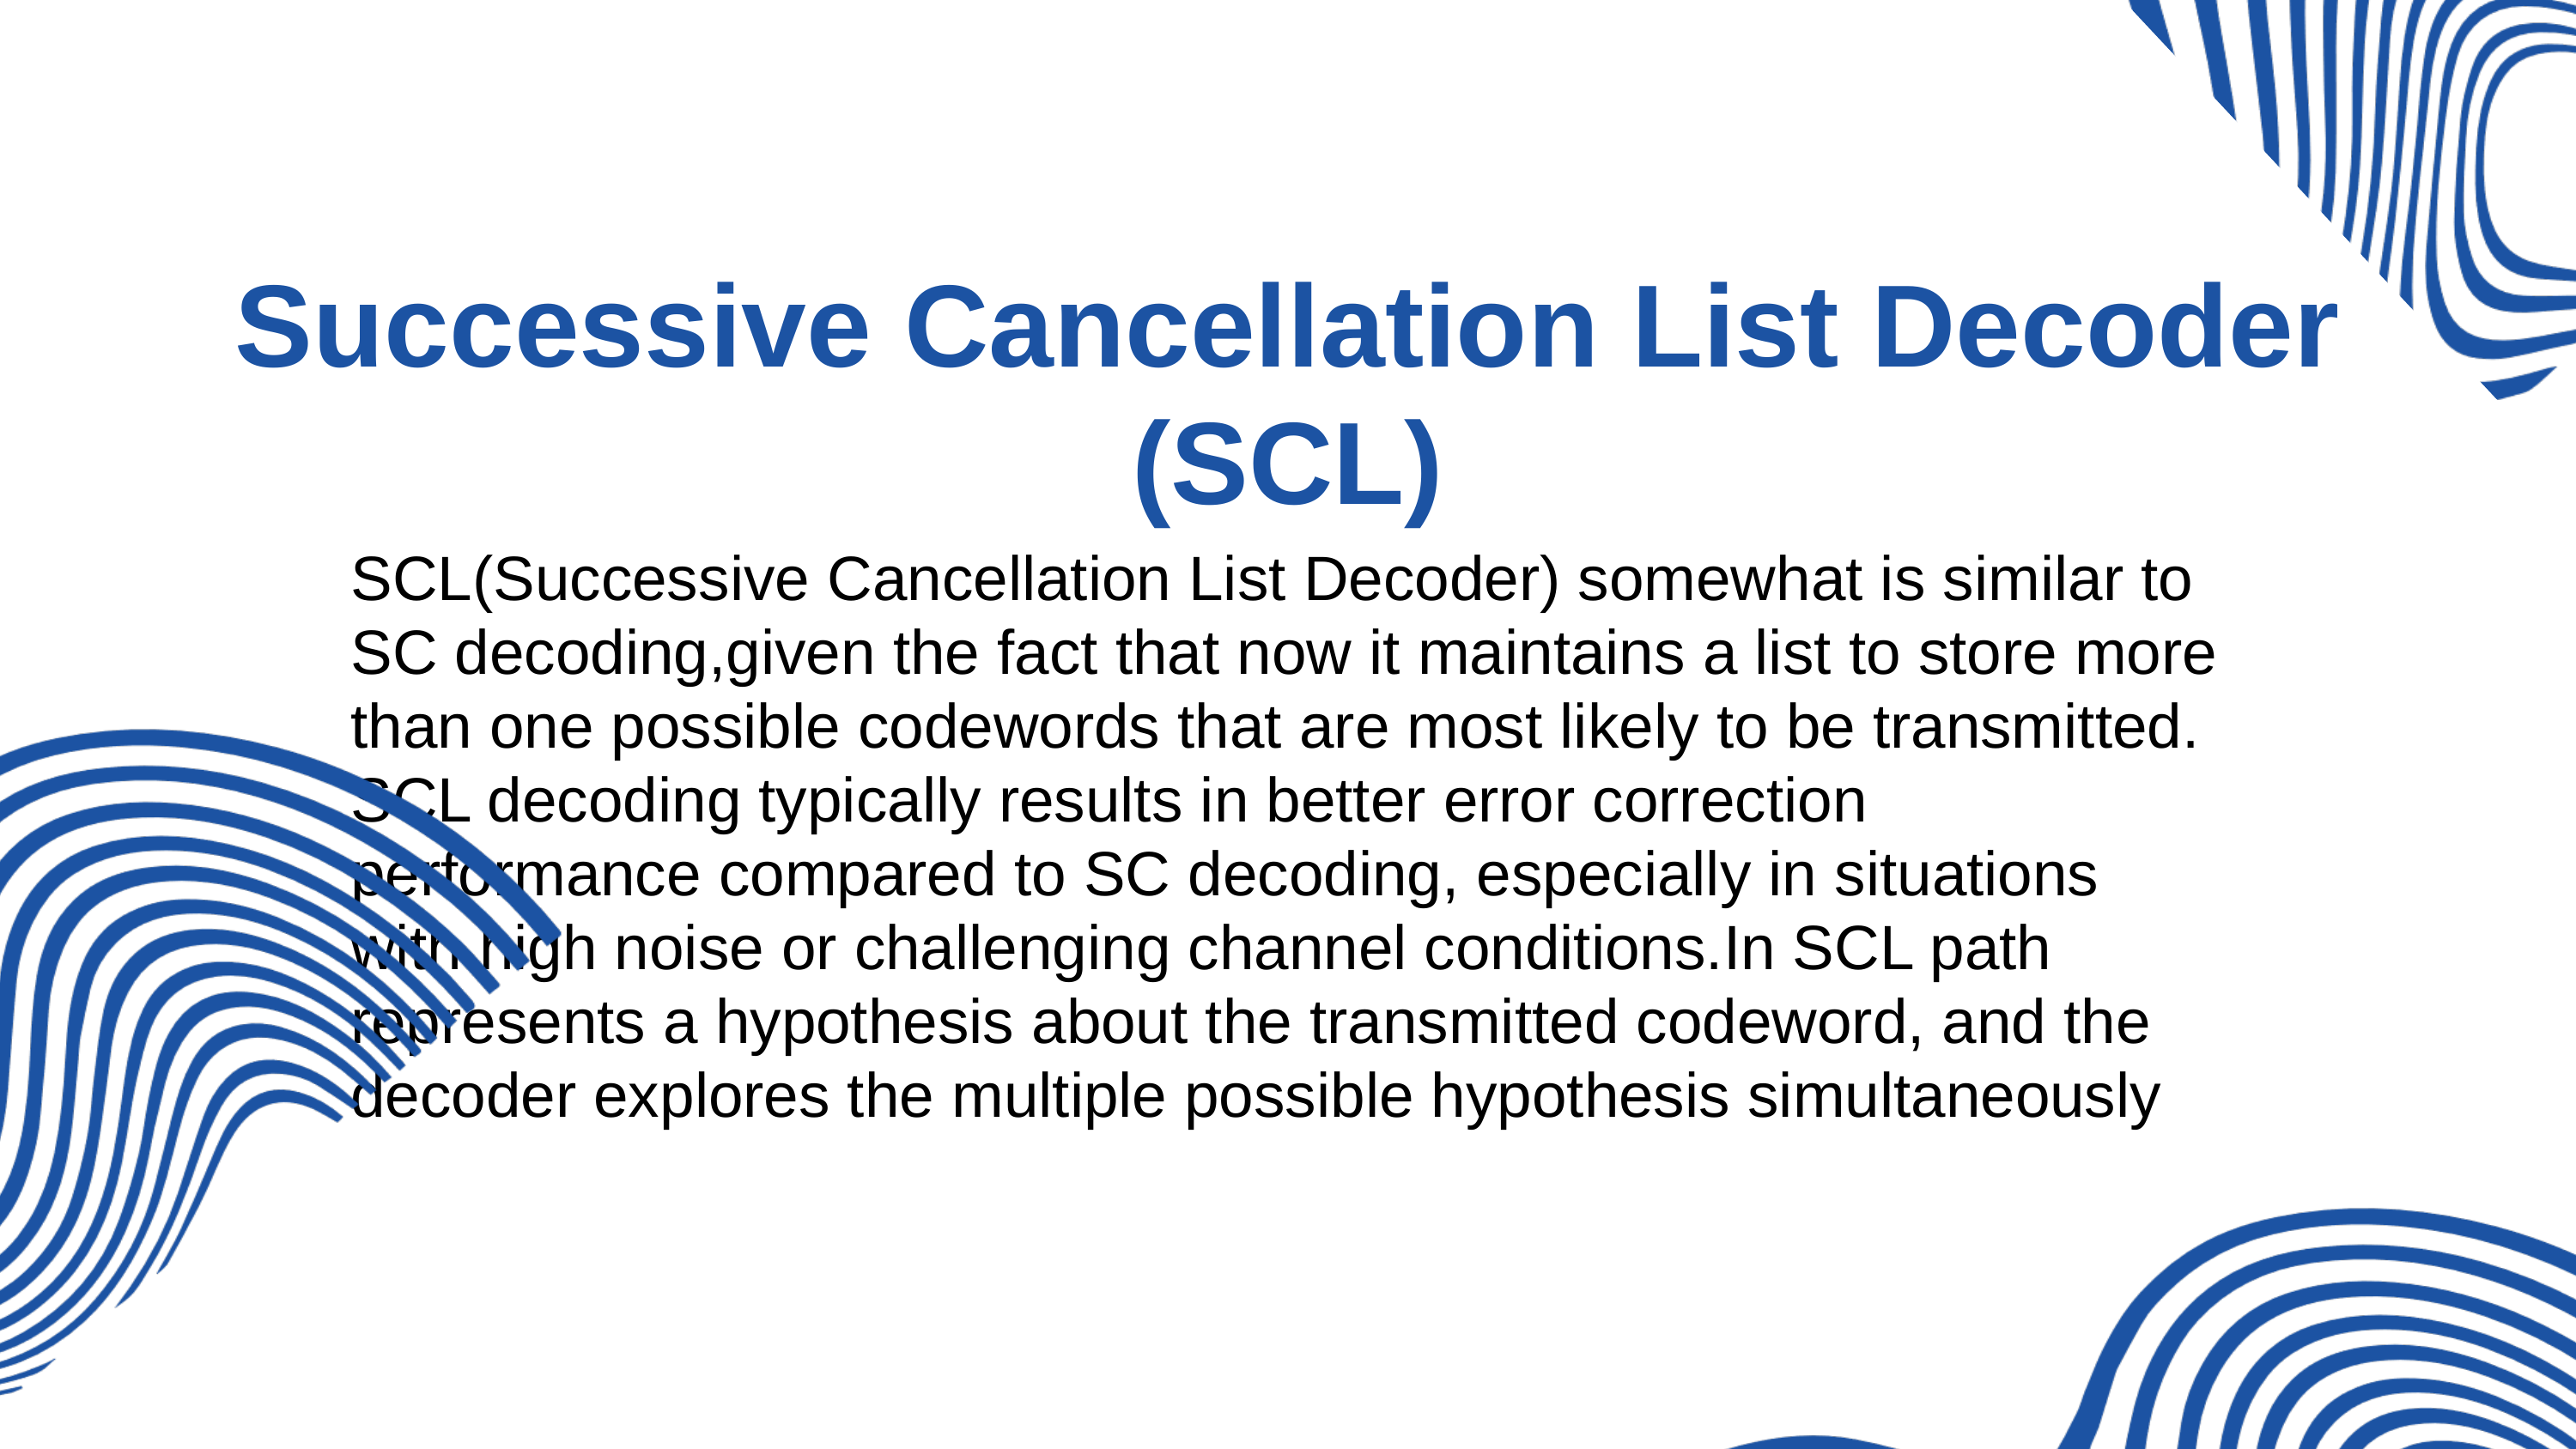

Successive Cancellation List Decoder (SCL)
SCL(Successive Cancellation List Decoder) somewhat is similar to SC decoding,given the fact that now it maintains a list to store more than one possible codewords that are most likely to be transmitted. SCL decoding typically results in better error correction performance compared to SC decoding, especially in situations with high noise or challenging channel conditions.In SCL path represents a hypothesis about the transmitted codeword, and the decoder explores the multiple possible hypothesis simultaneously